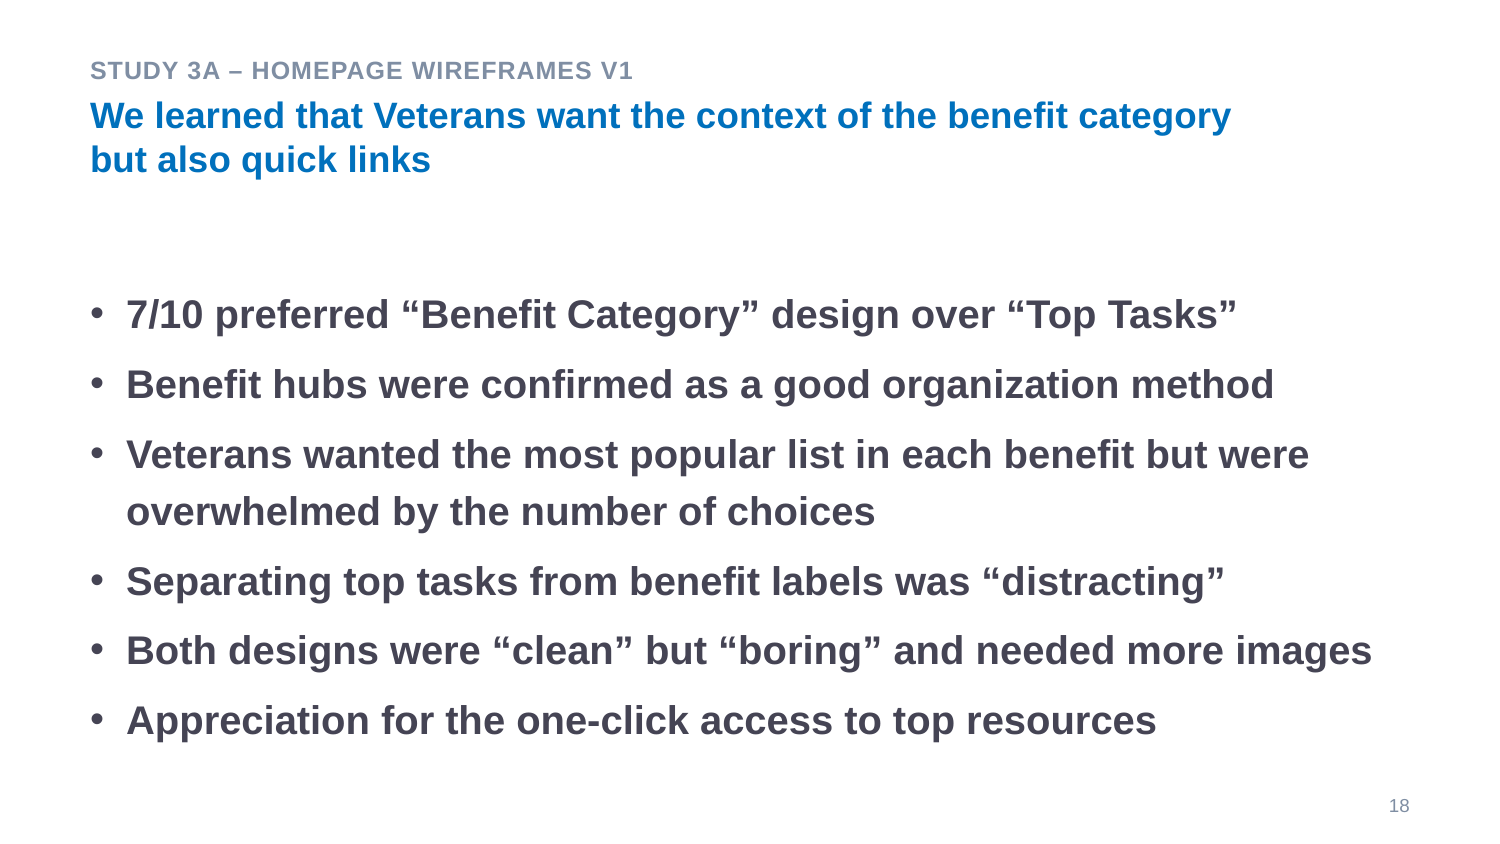

Study 3a – Homepage Wireframes v1
# We learned that Veterans want the context of the benefit category but also quick links
7/10 preferred “Benefit Category” design over “Top Tasks”
Benefit hubs were confirmed as a good organization method
Veterans wanted the most popular list in each benefit but were overwhelmed by the number of choices
Separating top tasks from benefit labels was “distracting”
Both designs were “clean” but “boring” and needed more images
Appreciation for the one-click access to top resources

18